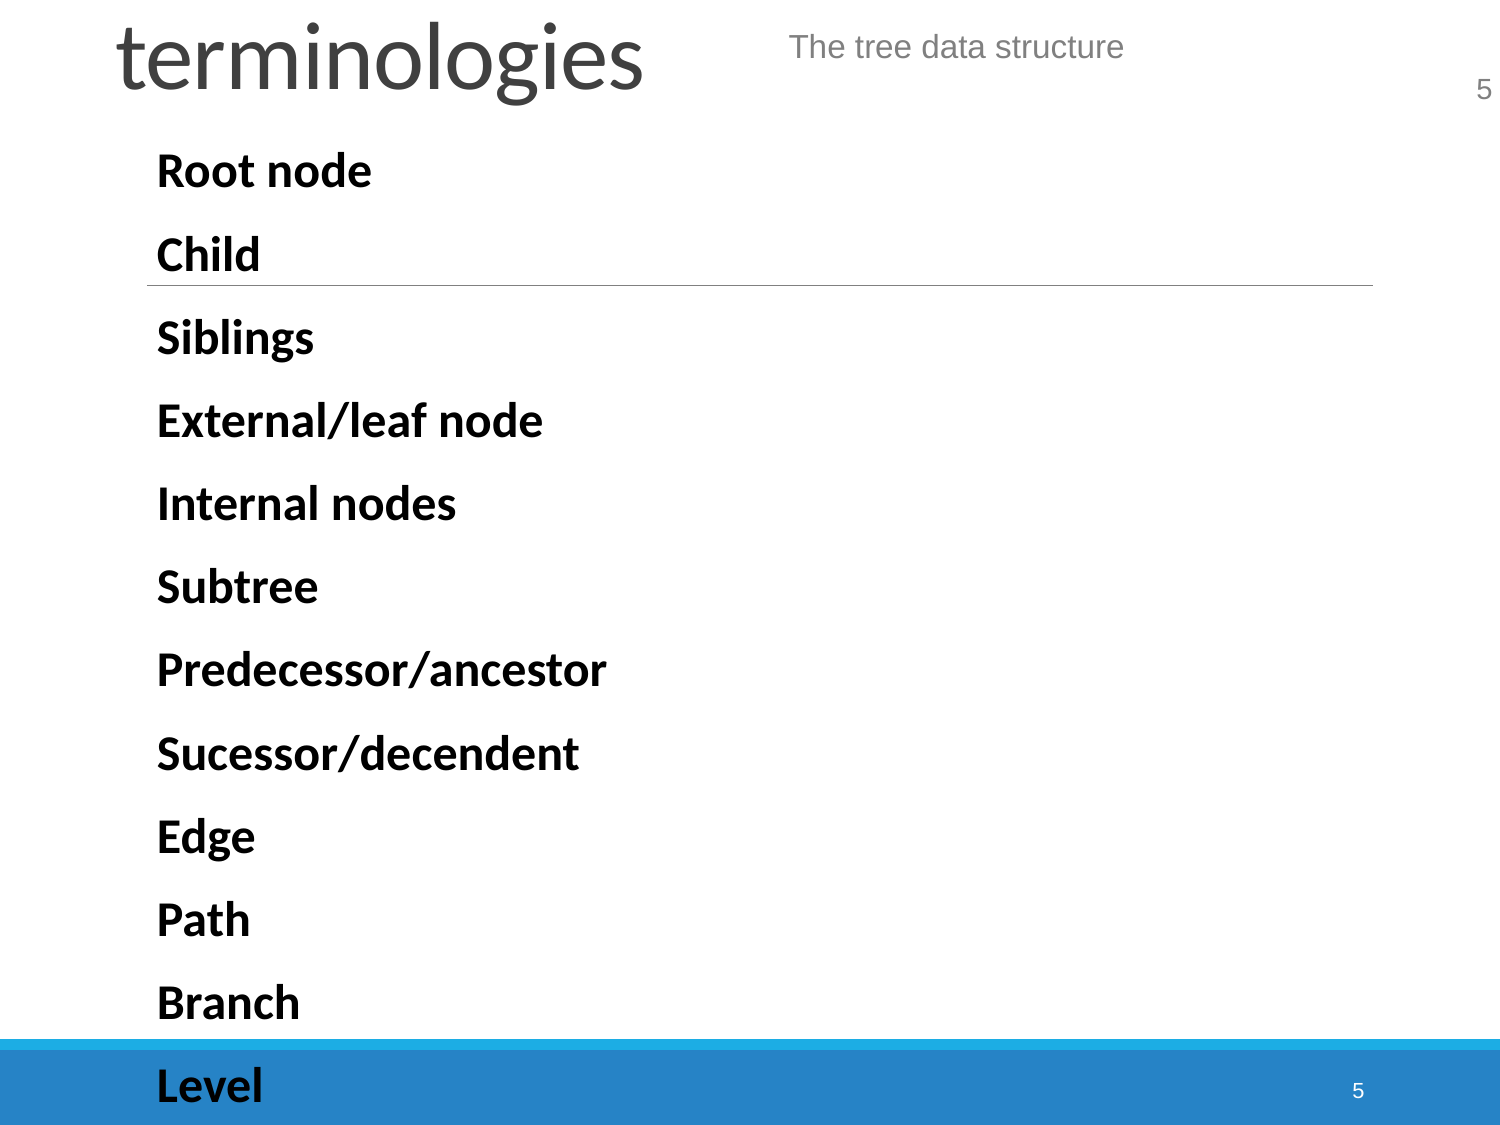

# terminologies
Root node
Child
Siblings
External/leaf node
Internal nodes
Subtree
Predecessor/ancestor
Sucessor/decendent
Edge
Path
Branch
Level

5